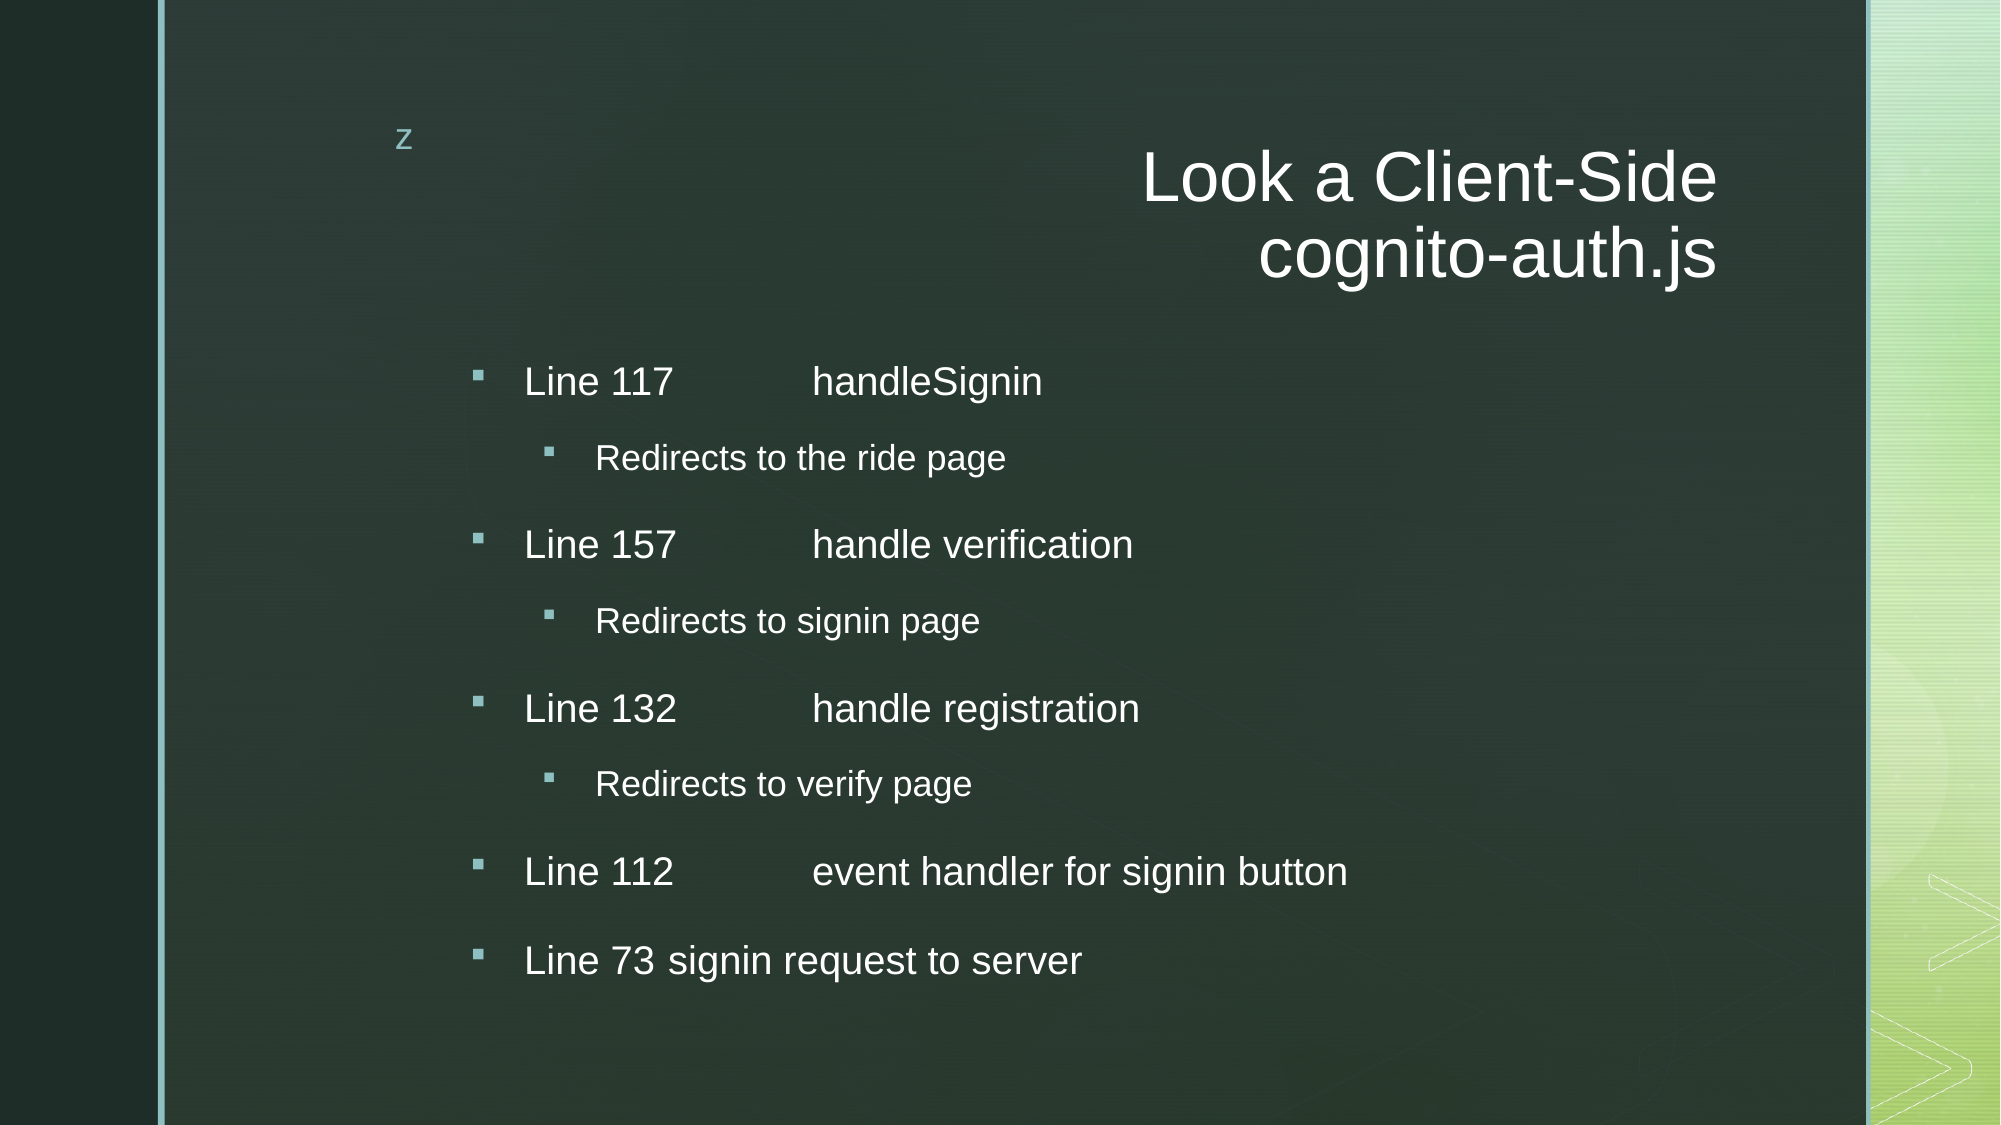

# Look a Client-Side cognito-auth.js
Line 117	handleSignin
Redirects to the ride page
Line 157	handle verification
Redirects to signin page
Line 132	handle registration
Redirects to verify page
Line 112	event handler for signin button
Line 73	signin request to server